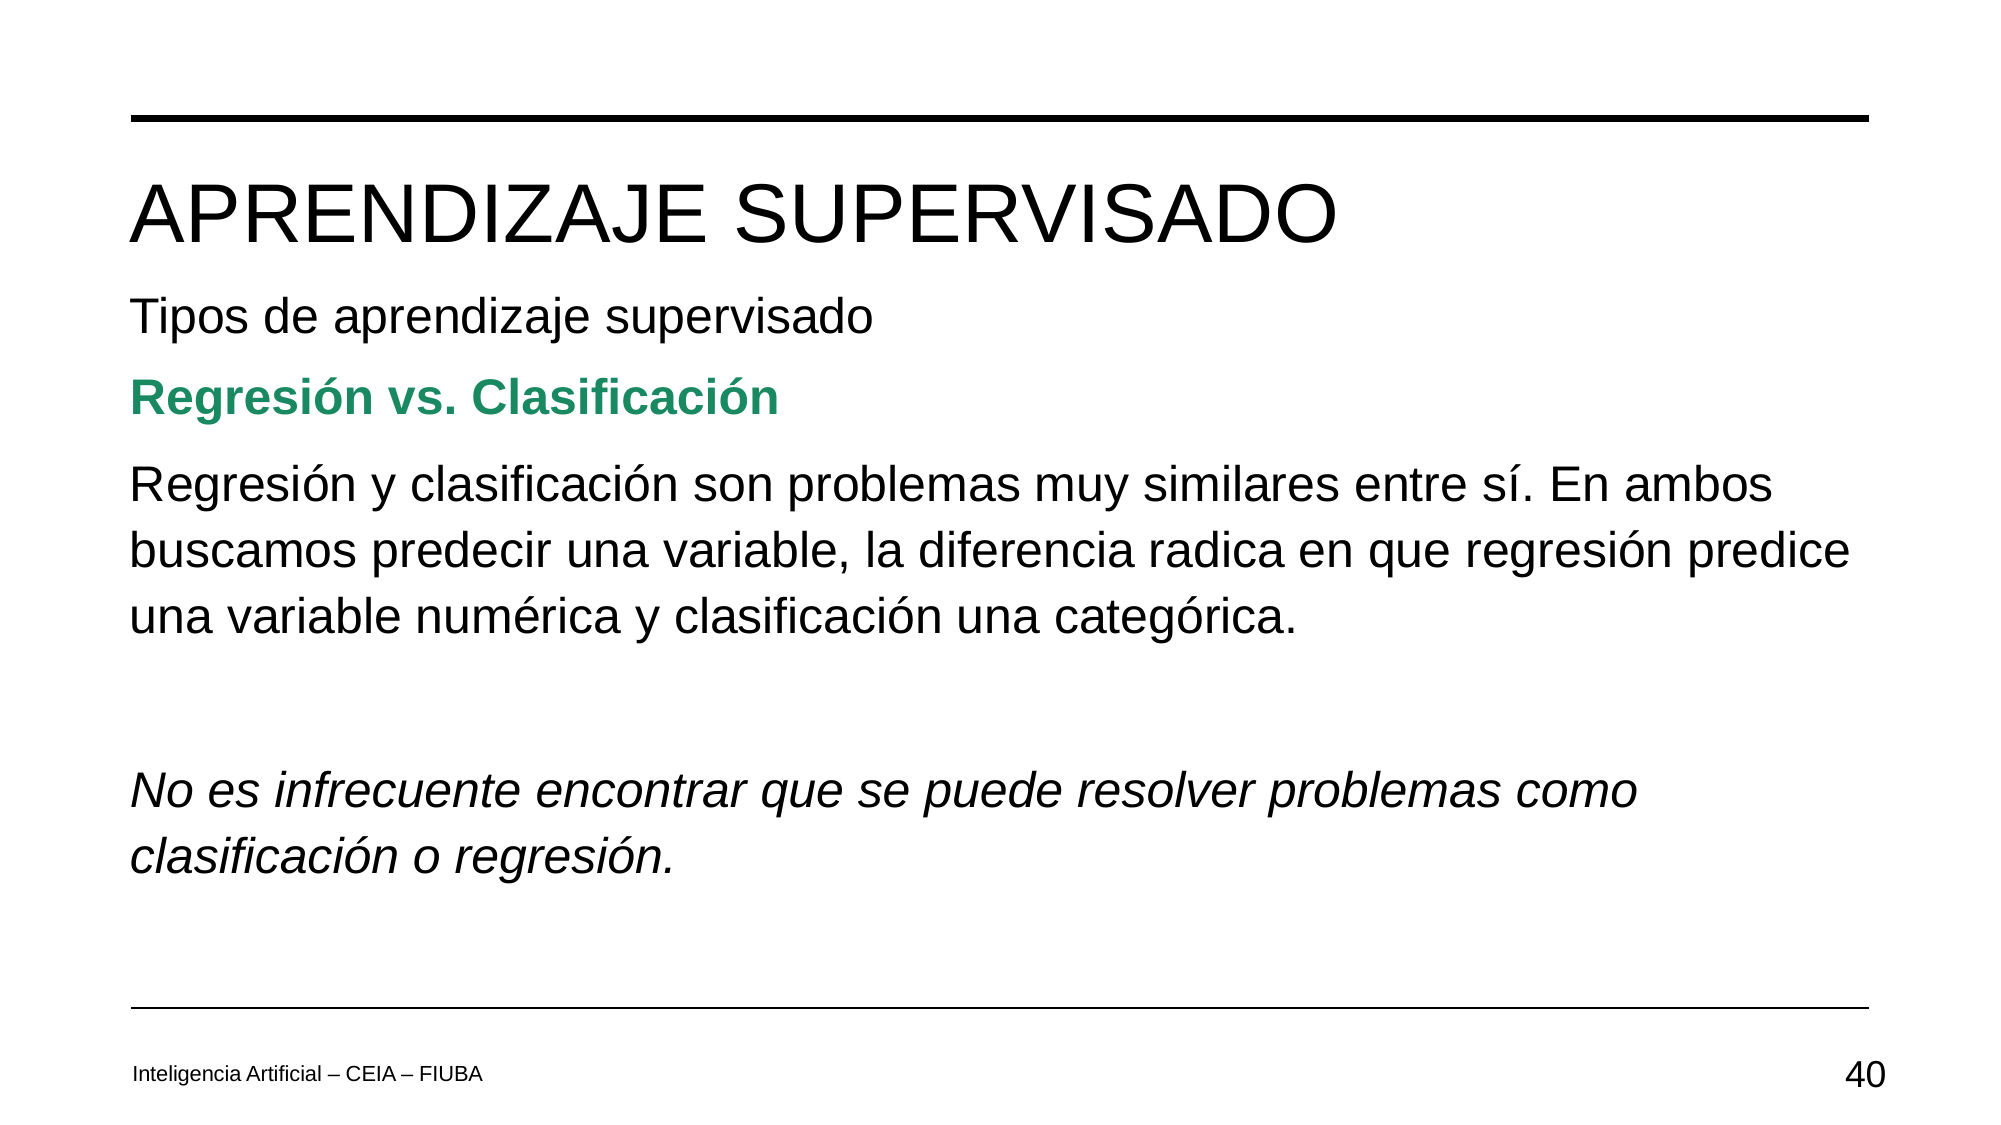

# Aprendizaje supervisado
Tipos de aprendizaje supervisado
Regresión vs. Clasificación
Regresión y clasificación son problemas muy similares entre sí. En ambos buscamos predecir una variable, la diferencia radica en que regresión predice una variable numérica y clasificación una categórica.

No es infrecuente encontrar que se puede resolver problemas como clasificación o regresión.
Inteligencia Artificial – CEIA – FIUBA
40
Image by vectorjuice